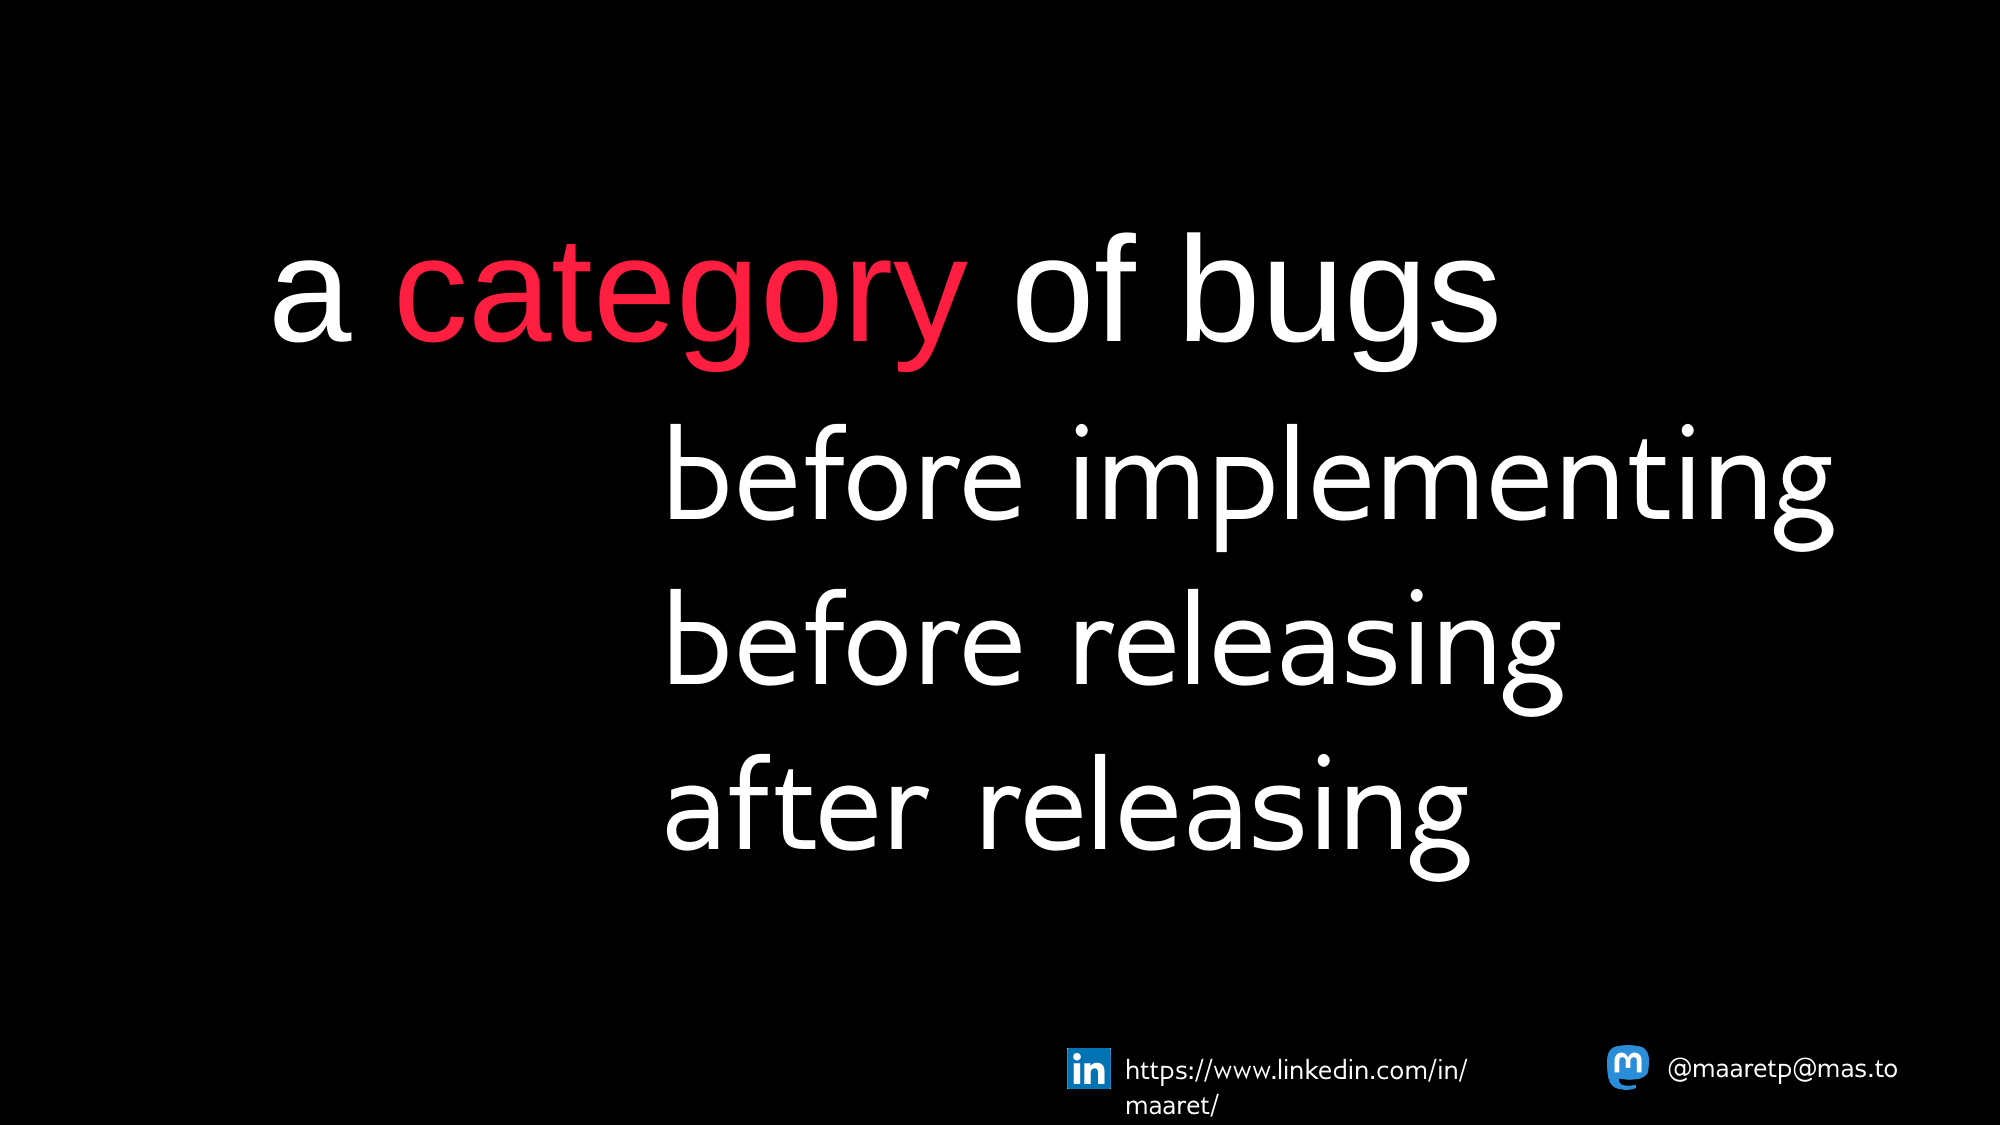

a category of bugs
before implementing
before releasing
after releasing